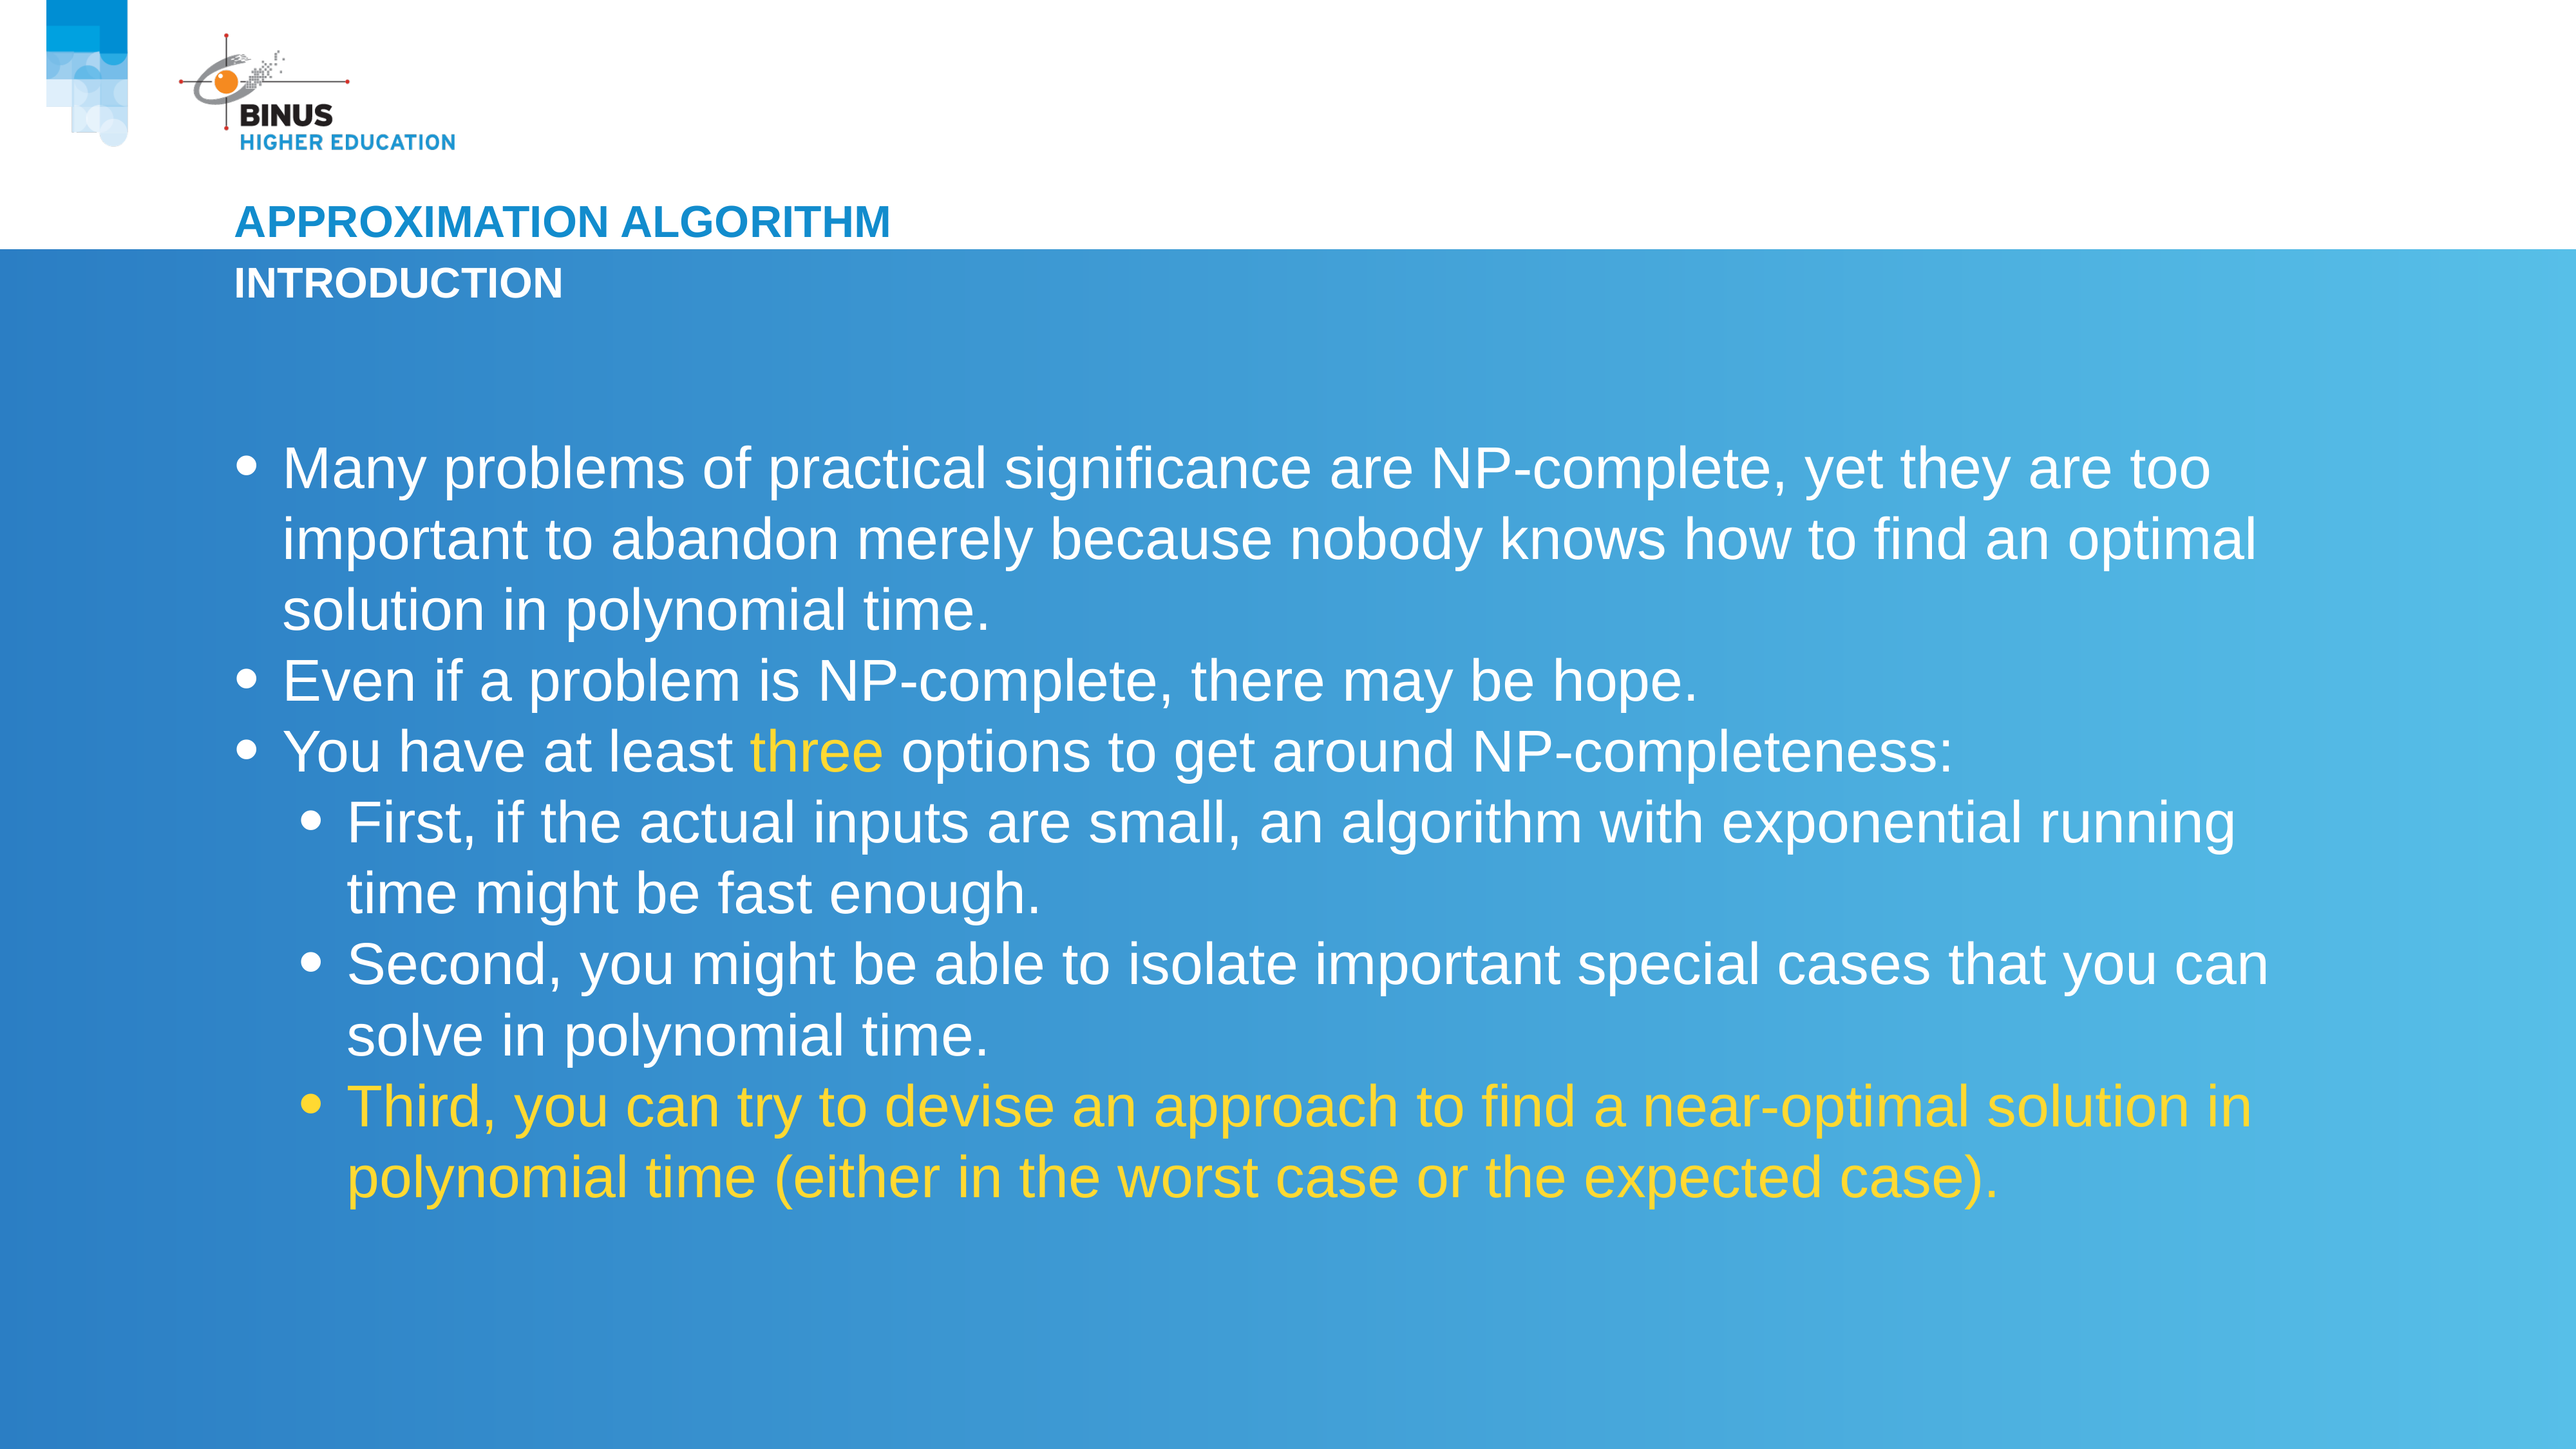

# approximation Algorithm
Introduction
Many problems of practical significance are NP-complete, yet they are too important to abandon merely because nobody knows how to find an optimal solution in polynomial time.
Even if a problem is NP-complete, there may be hope.
You have at least three options to get around NP-completeness:
First, if the actual inputs are small, an algorithm with exponential running time might be fast enough.
Second, you might be able to isolate important special cases that you can solve in polynomial time.
Third, you can try to devise an approach to find a near-optimal solution in polynomial time (either in the worst case or the expected case).